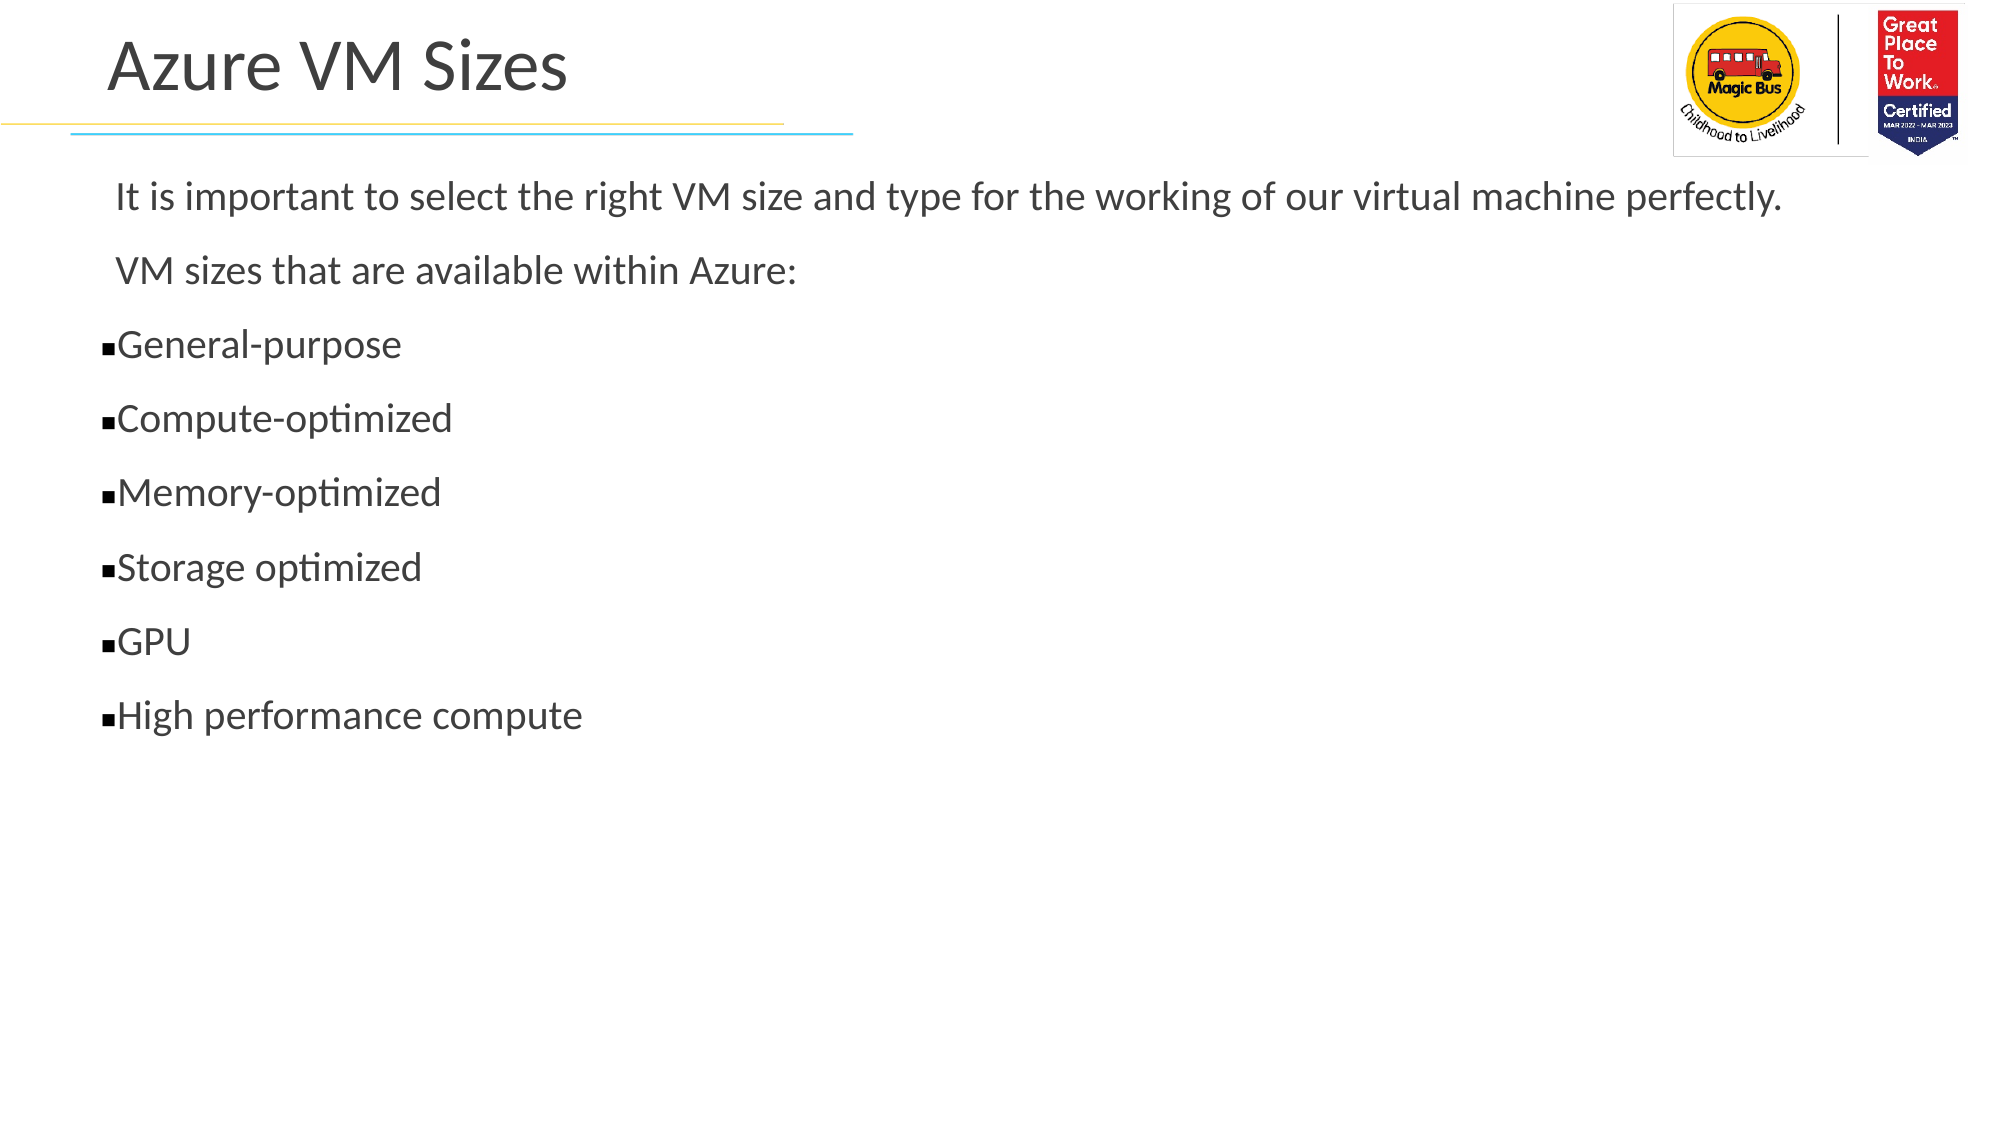

# Azure VM Sizes
It is important to select the right VM size and type for the working of our virtual machine perfectly.
VM sizes that are available within Azure:
General-purpose
Compute-optimized
Memory-optimized
Storage optimized
GPU
High performance compute